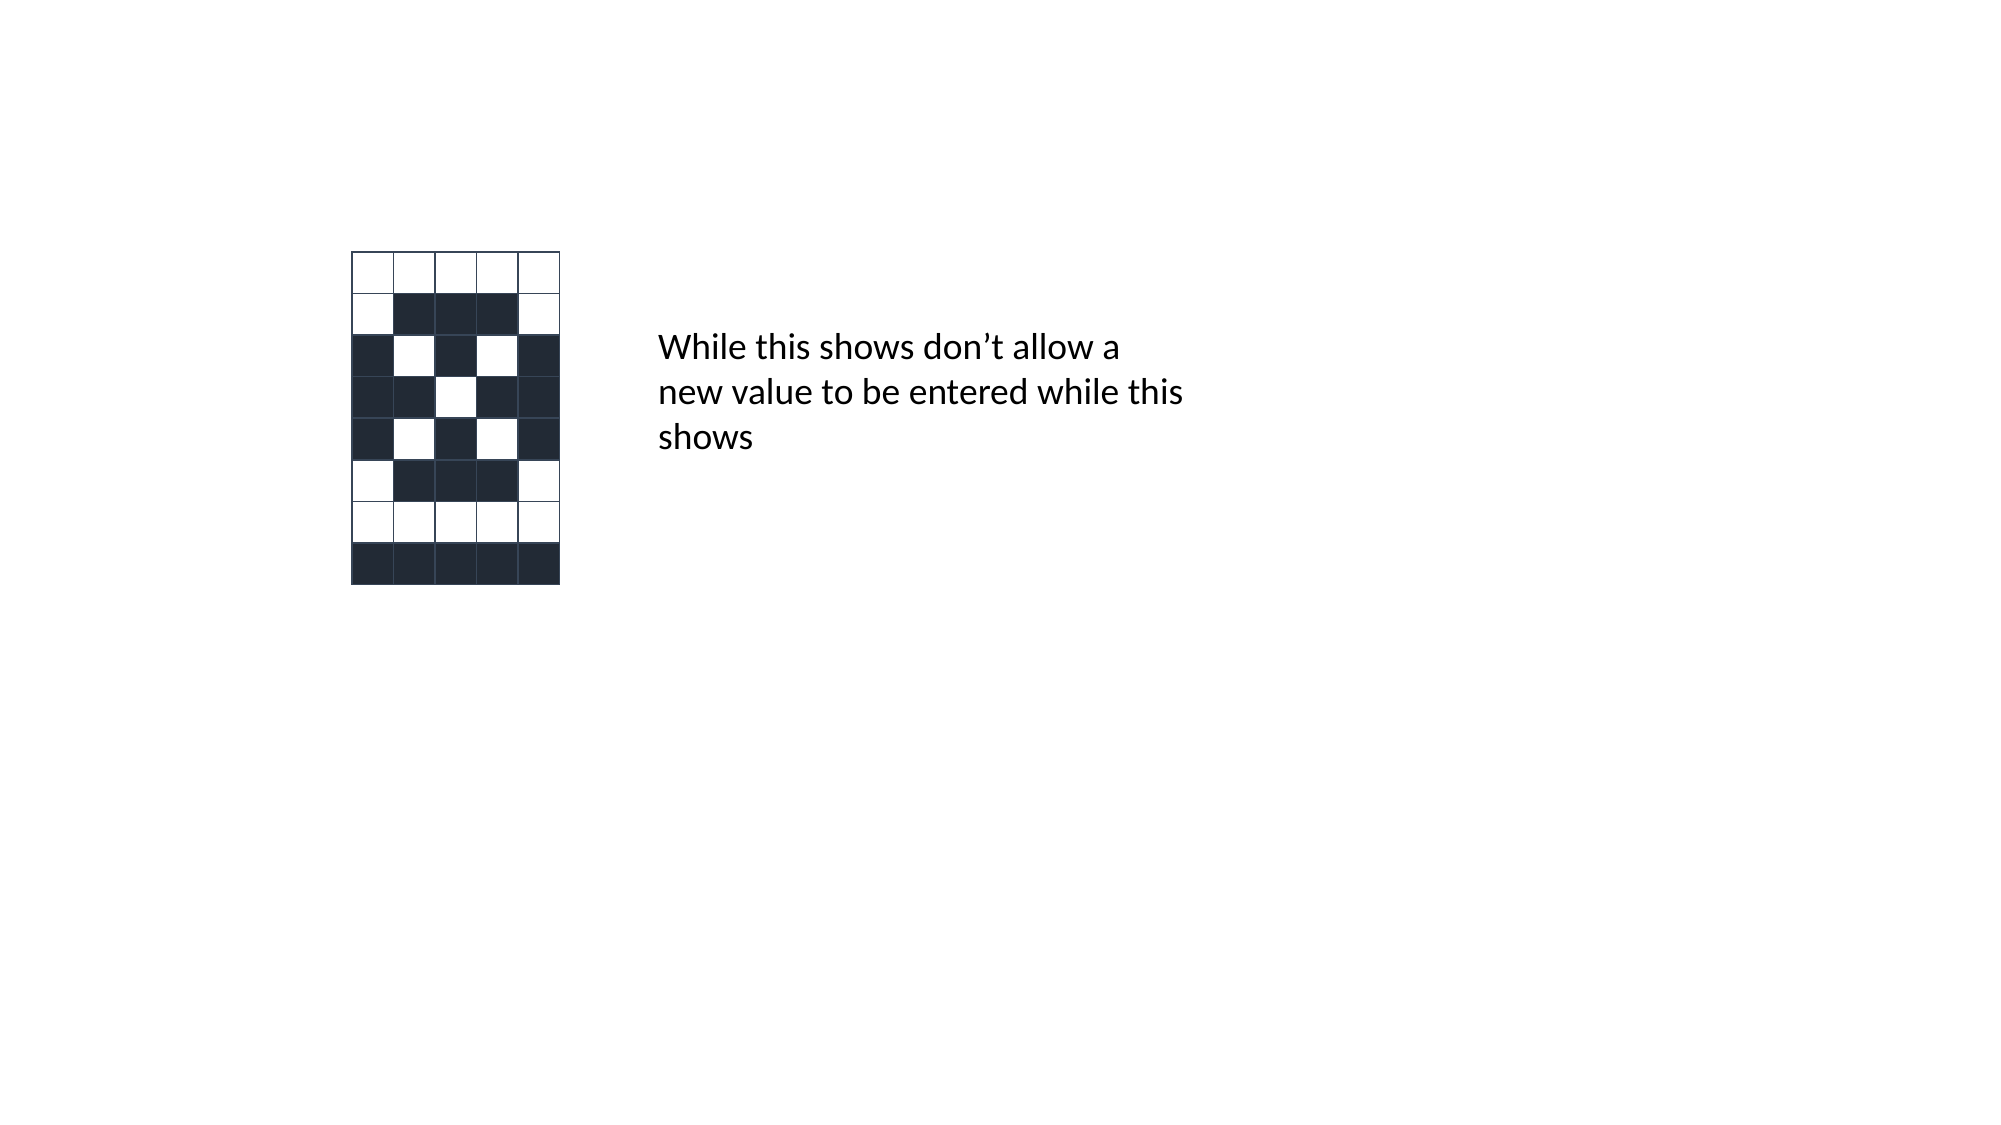

While this shows don’t allow a new value to be entered while this shows